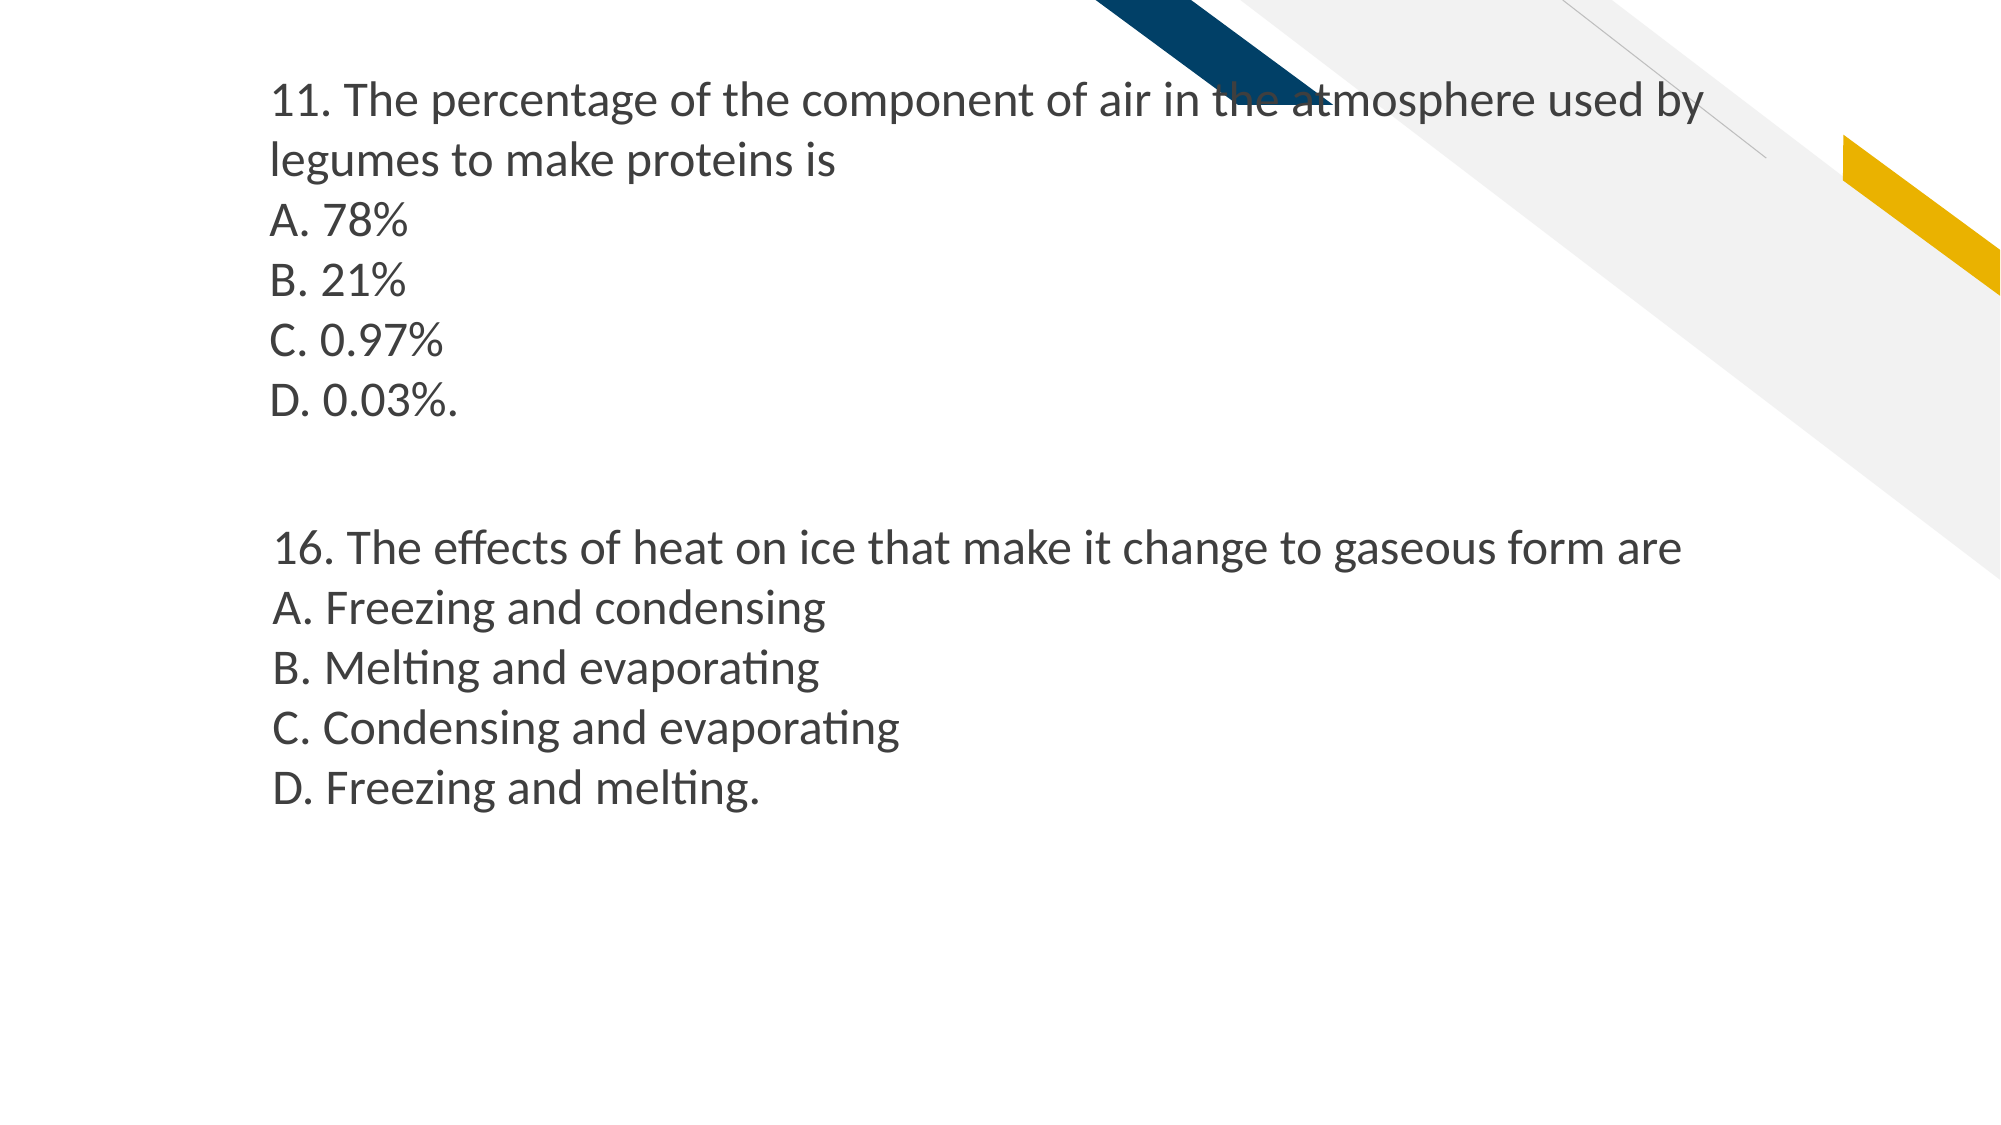

11. The percentage of the component of air in the atmosphere used by legumes to make proteins is
A. 78%
B. 21%
C. 0.97%
D. 0.03%.
16. The effects of heat on ice that make it change to gaseous form are
A. Freezing and condensing
B. Melting and evaporating
C. Condensing and evaporating
D. Freezing and melting.